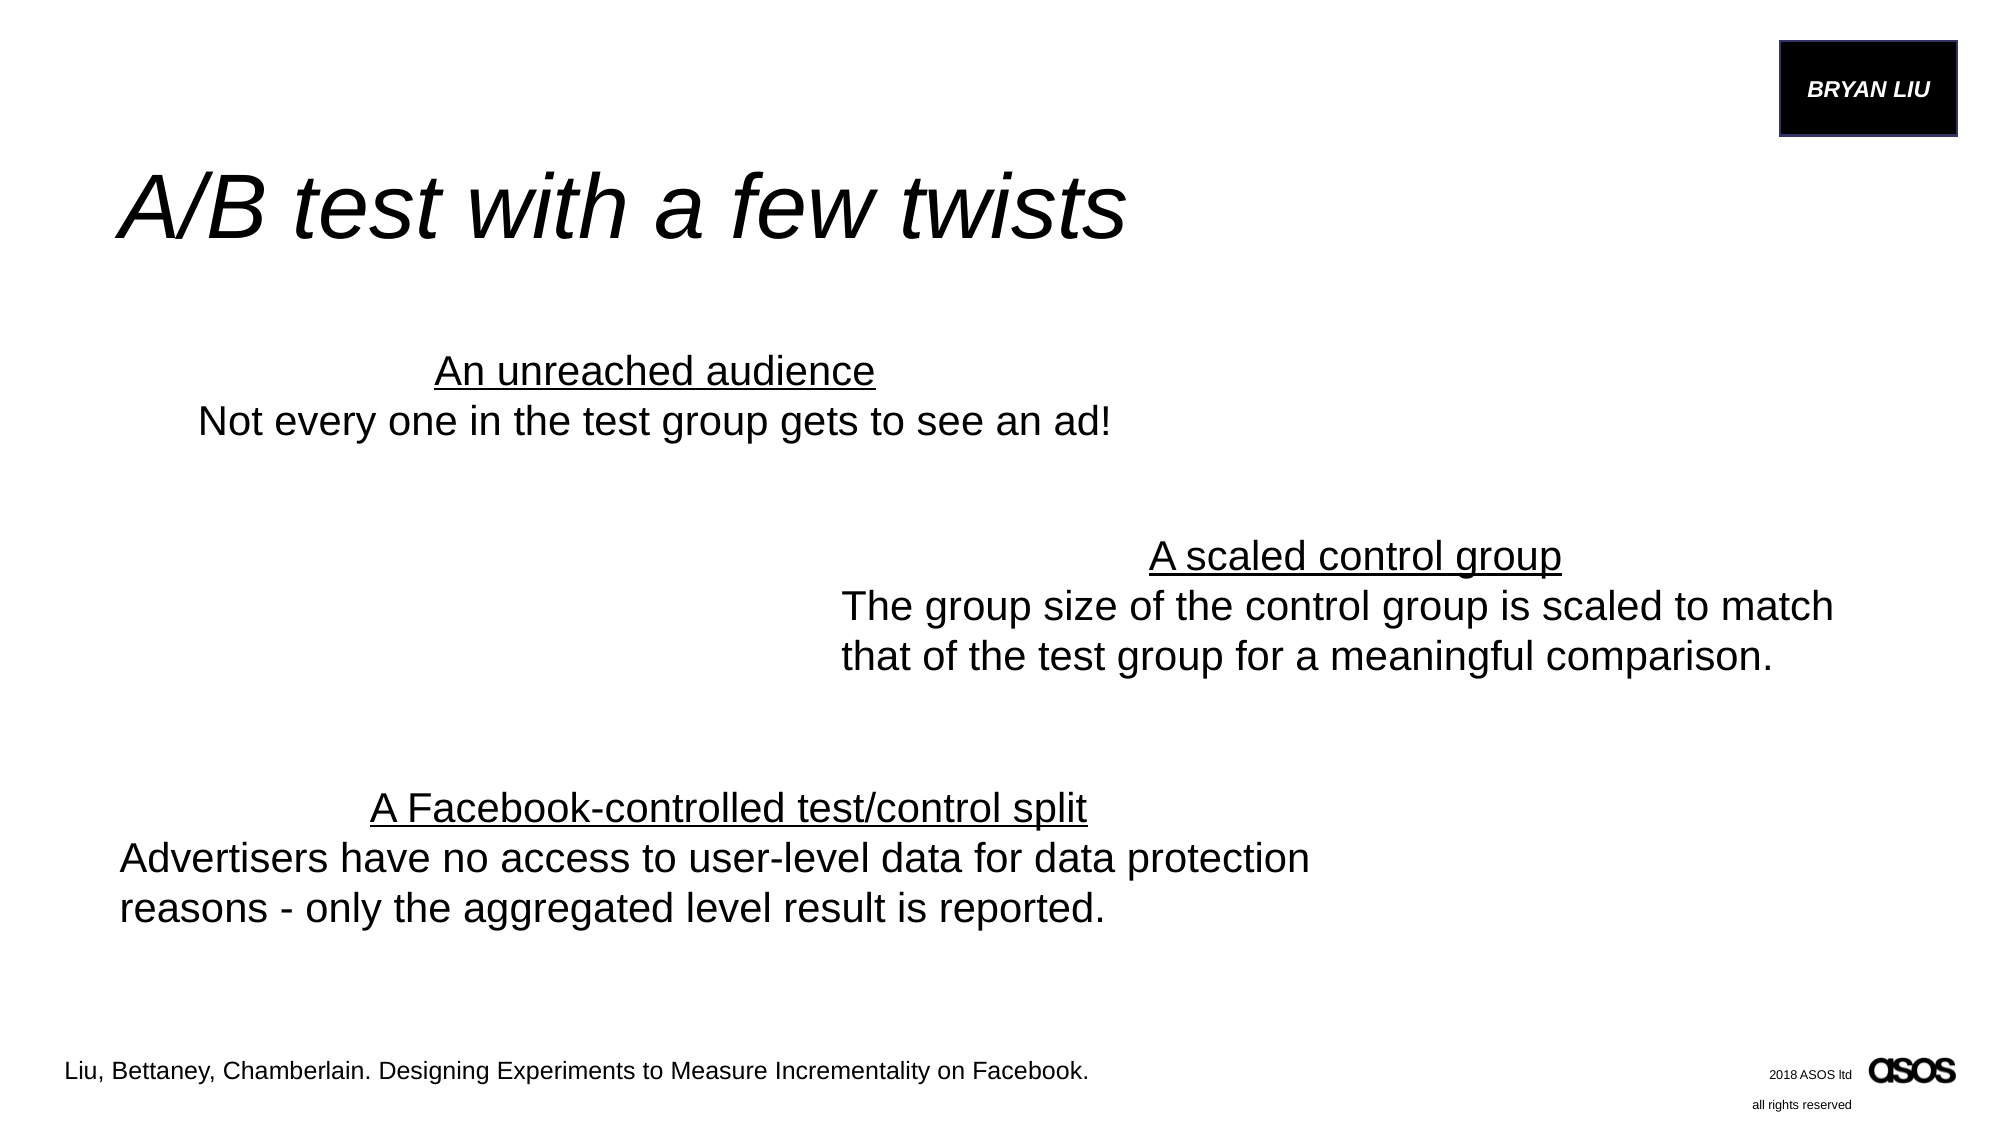

# A/B test with a few twists
An unreached audience
Not every one in the test group gets to see an ad!

A scaled control group
The group size of the control group is scaled to match that of the test group for a meaningful comparison.
A Facebook-controlled test/control split
Advertisers have no access to user-level data for data protection reasons - only the aggregated level result is reported.